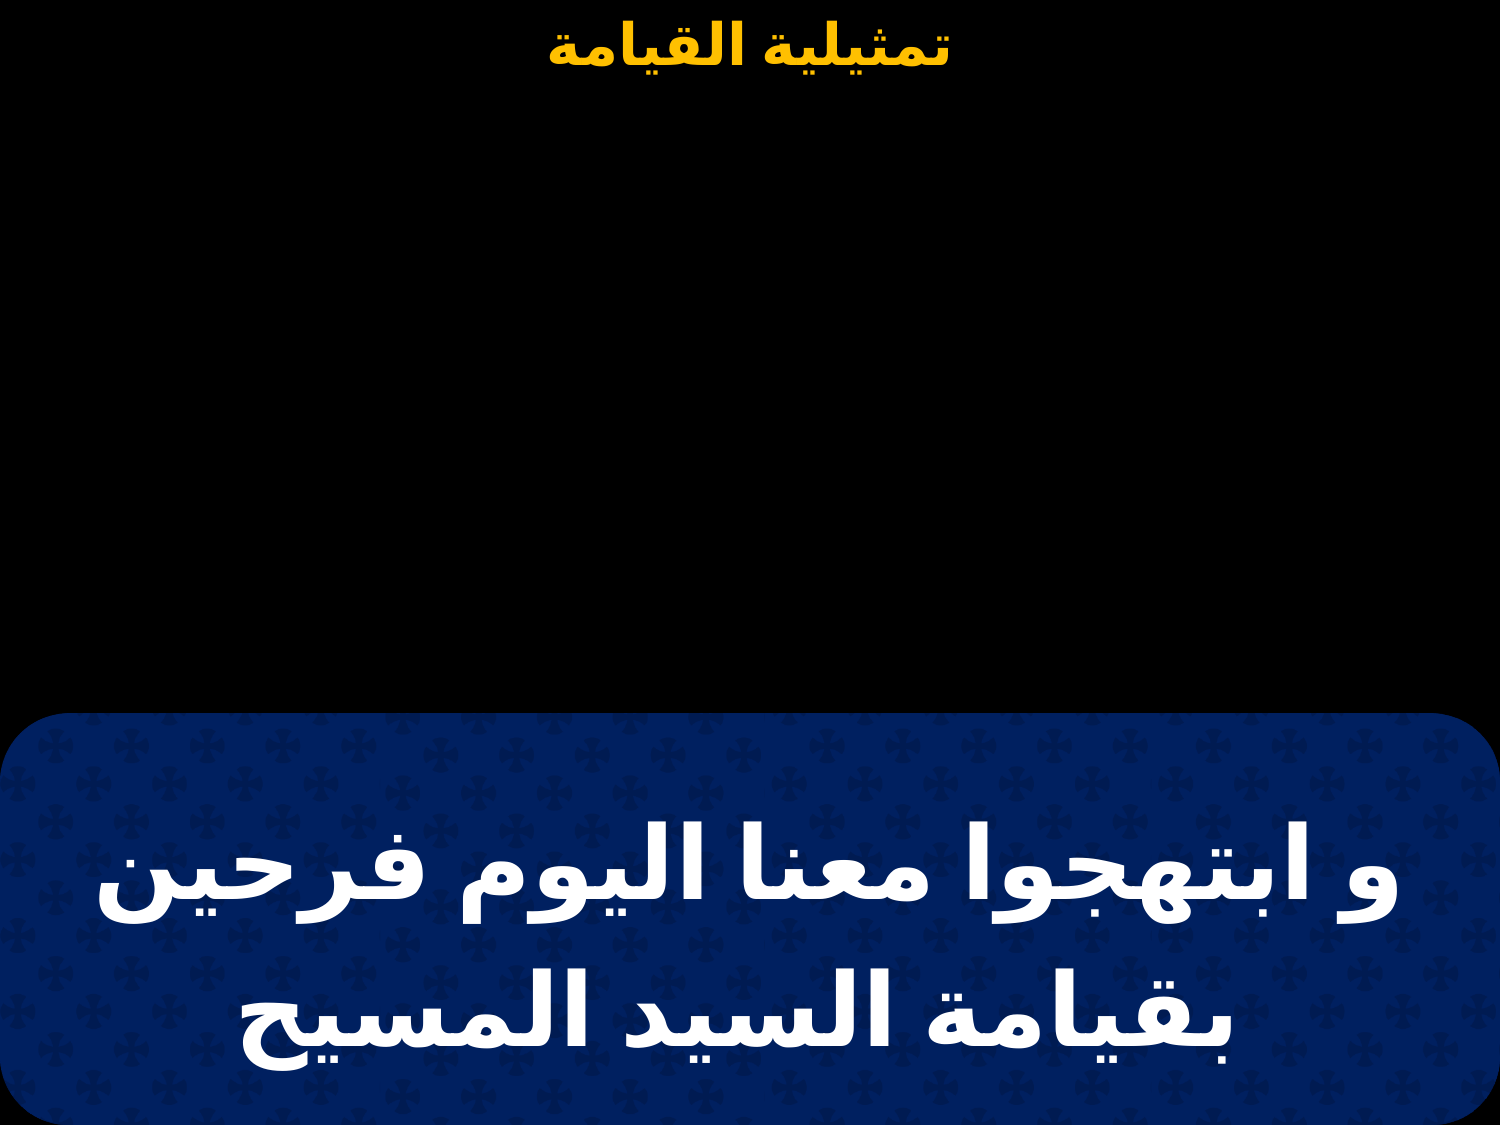

و ابتهجوا معنا اليوم فرحين بقيامة السيد المسيح